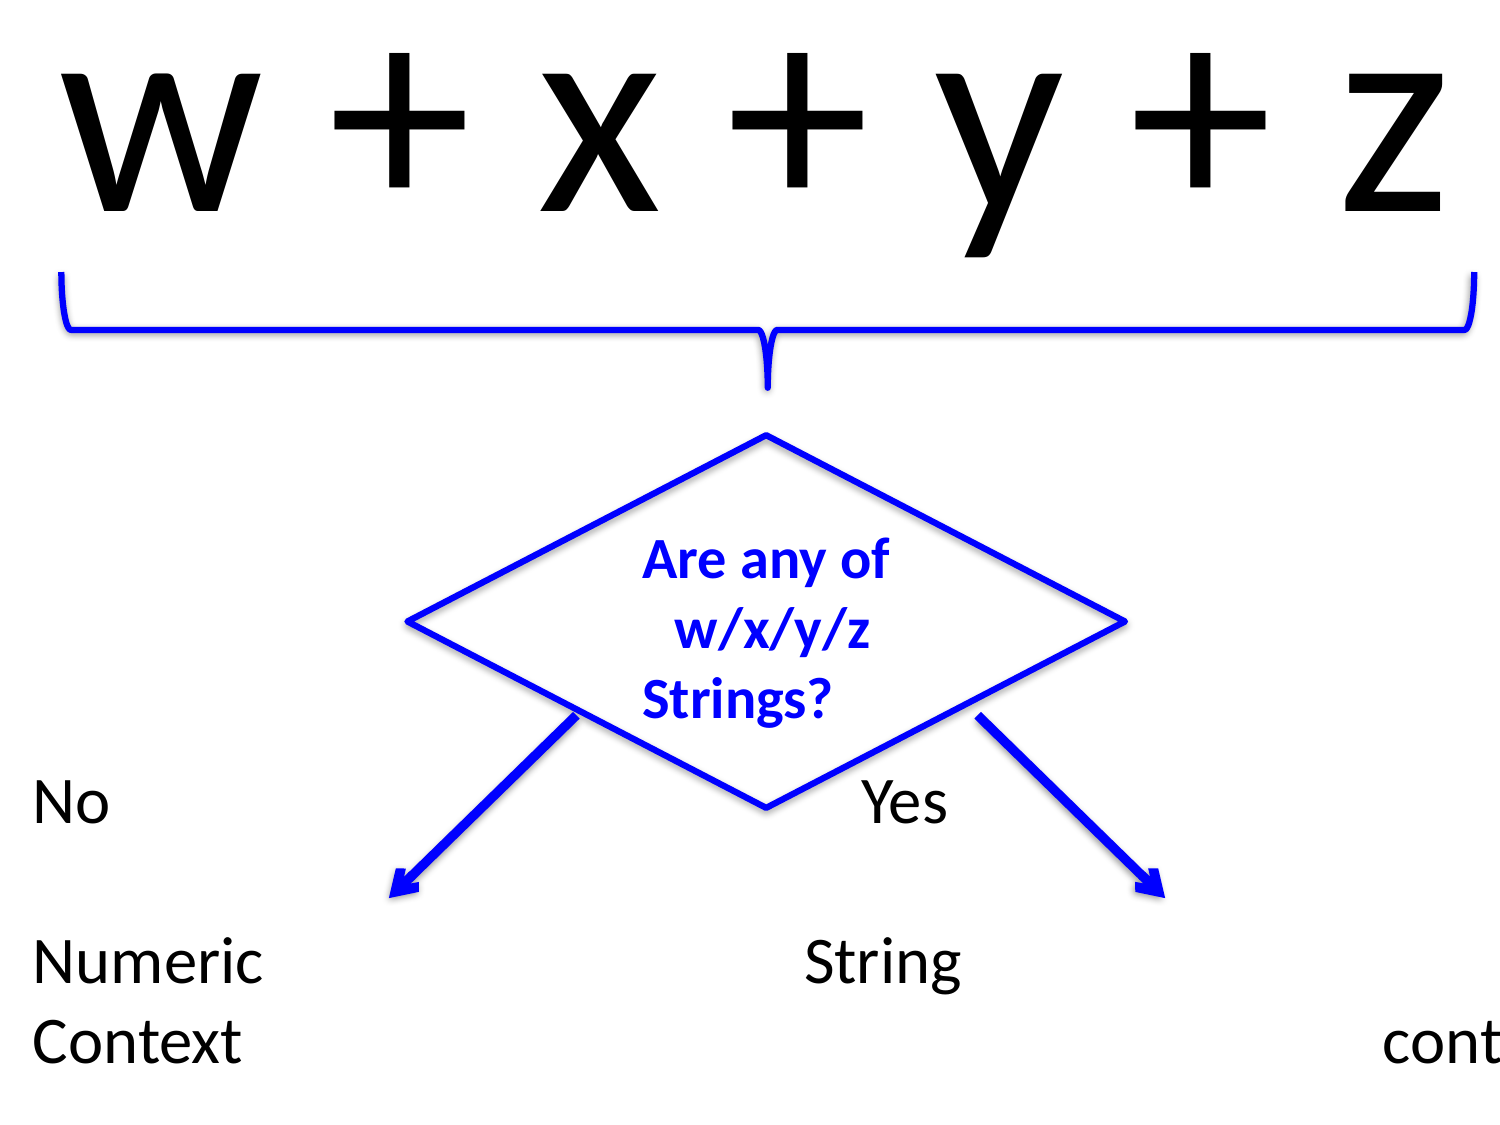

w + x + y + z

Are any of
 w/x/y/z
Strings?
No                                                  Yes

Numeric                                    String
Context								context